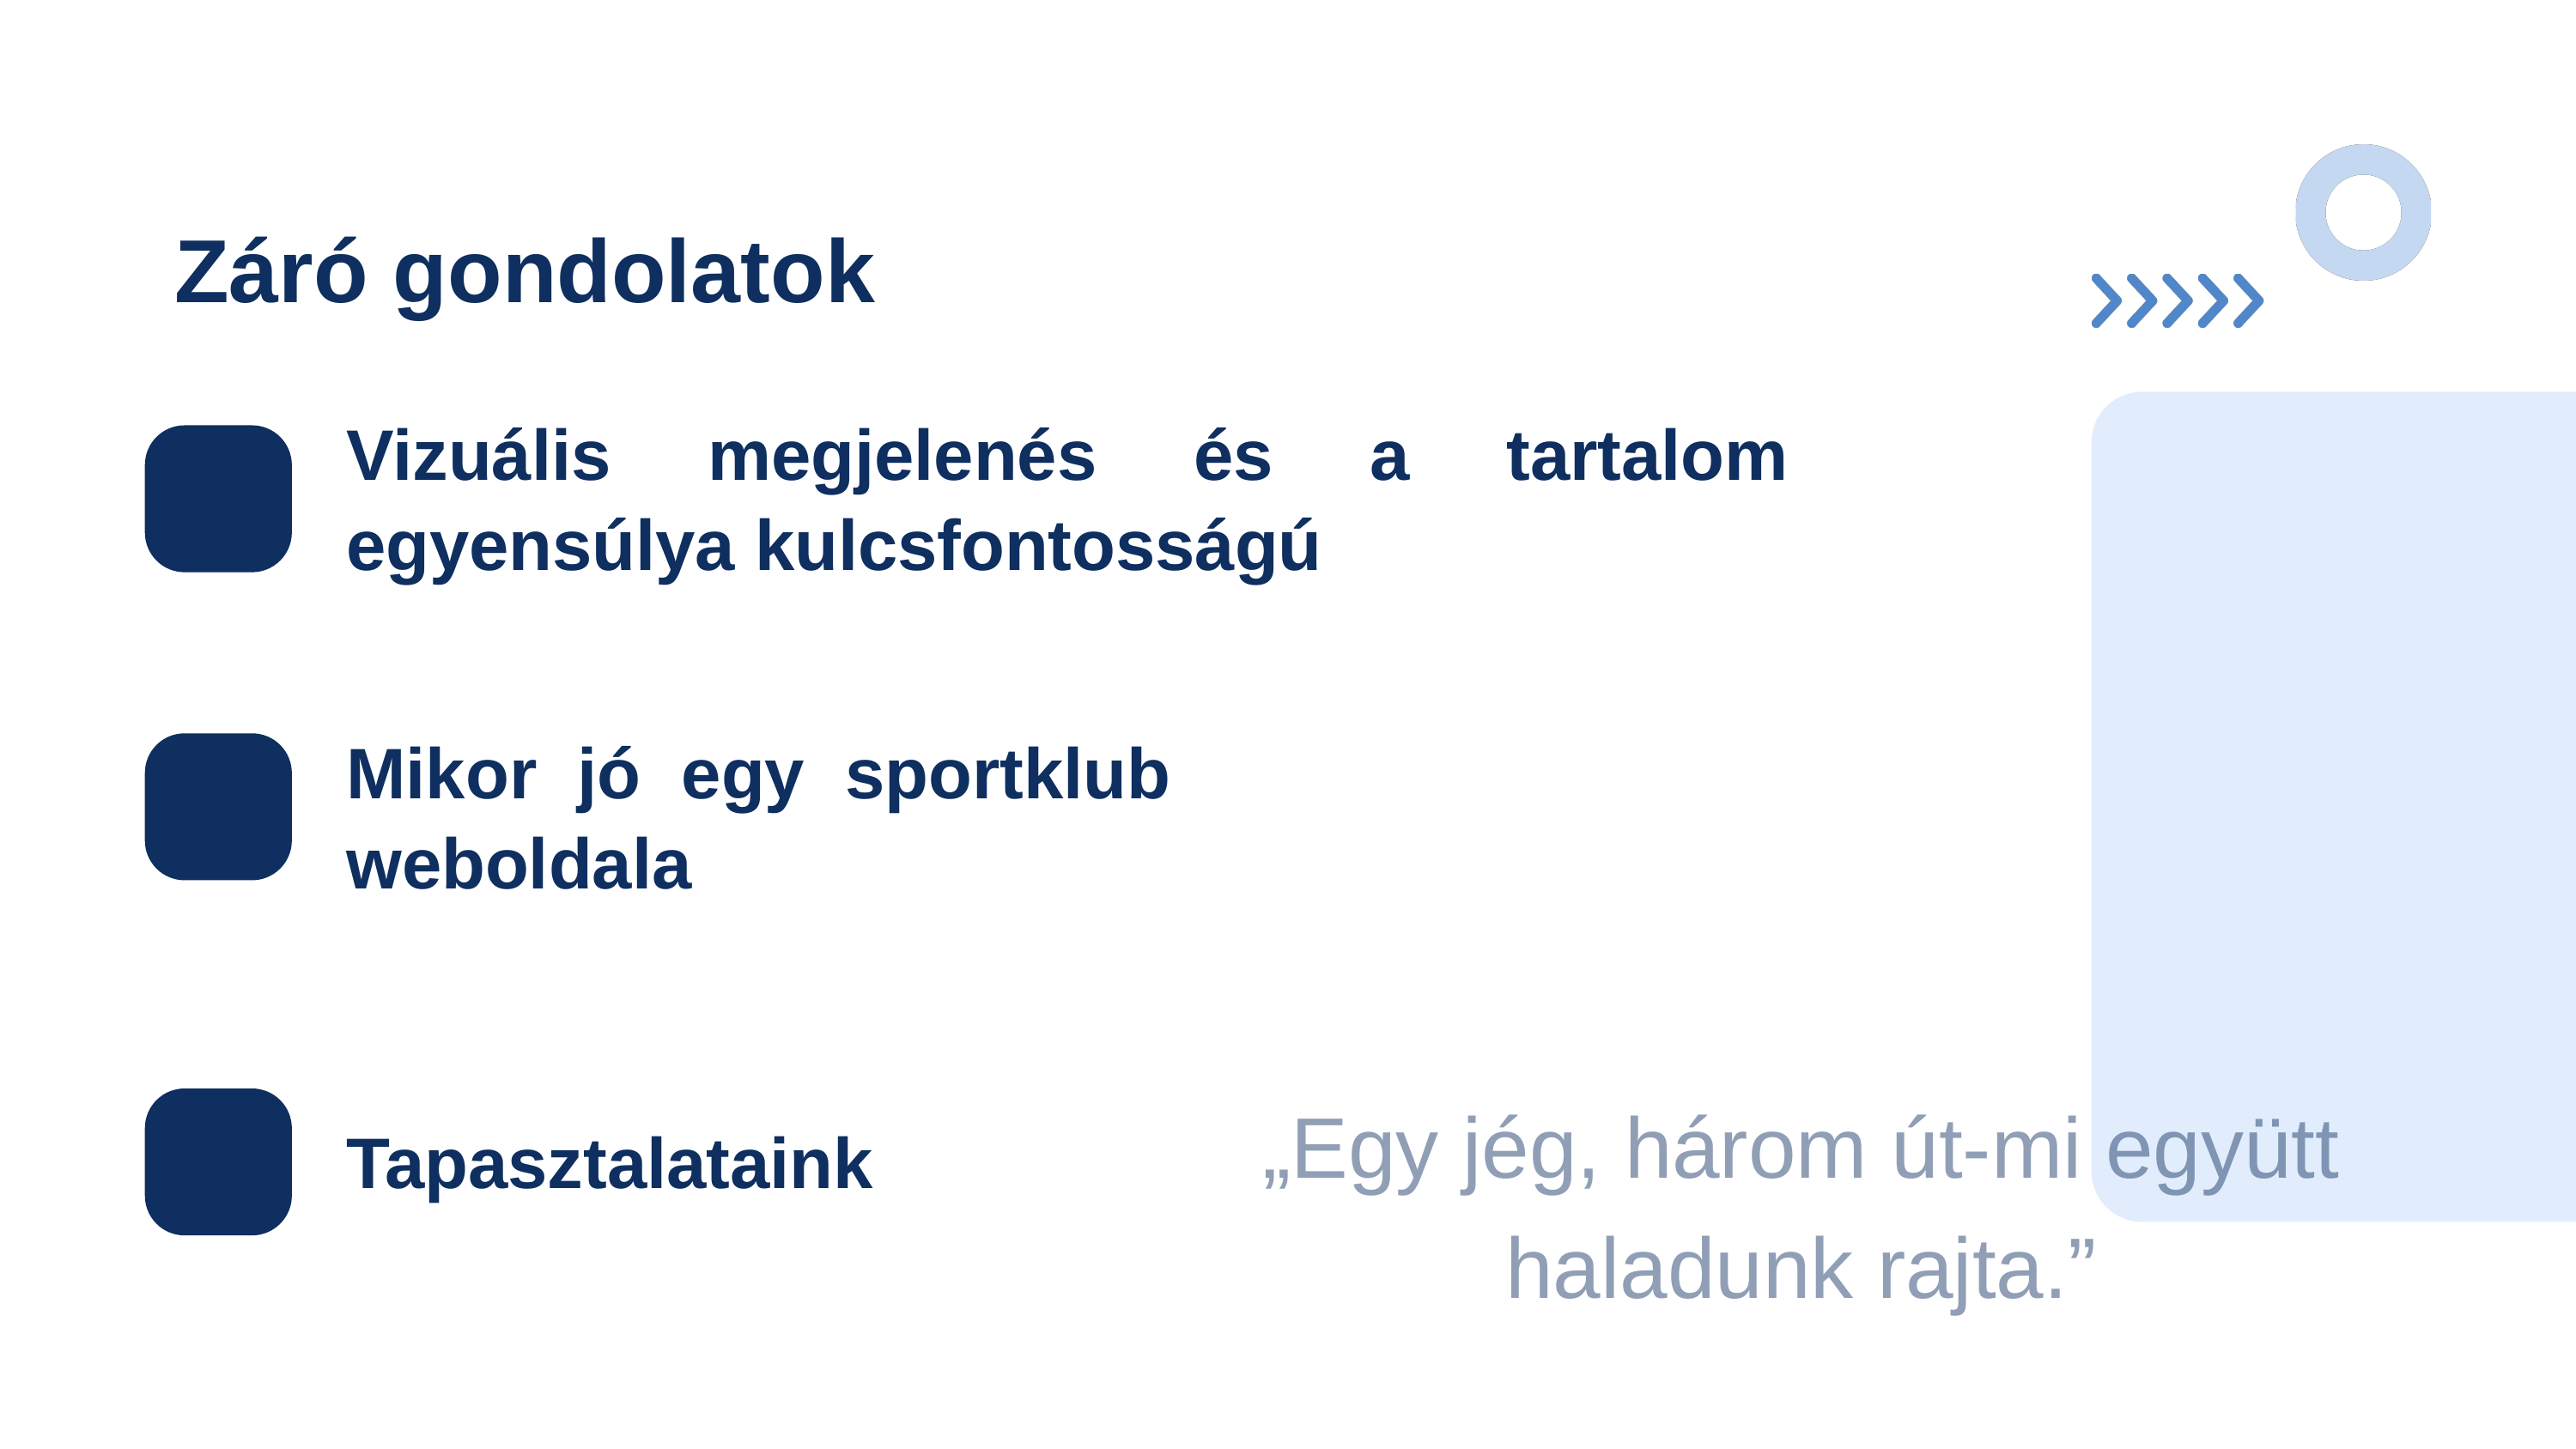

Záró gondolatok

Vizuális megjelenés és a tartalom egyensúlya kulcsfontosságú

Mikor jó egy sportklub weboldala

„Egy jég, három út-mi együtt haladunk rajta.”

Tapasztalataink